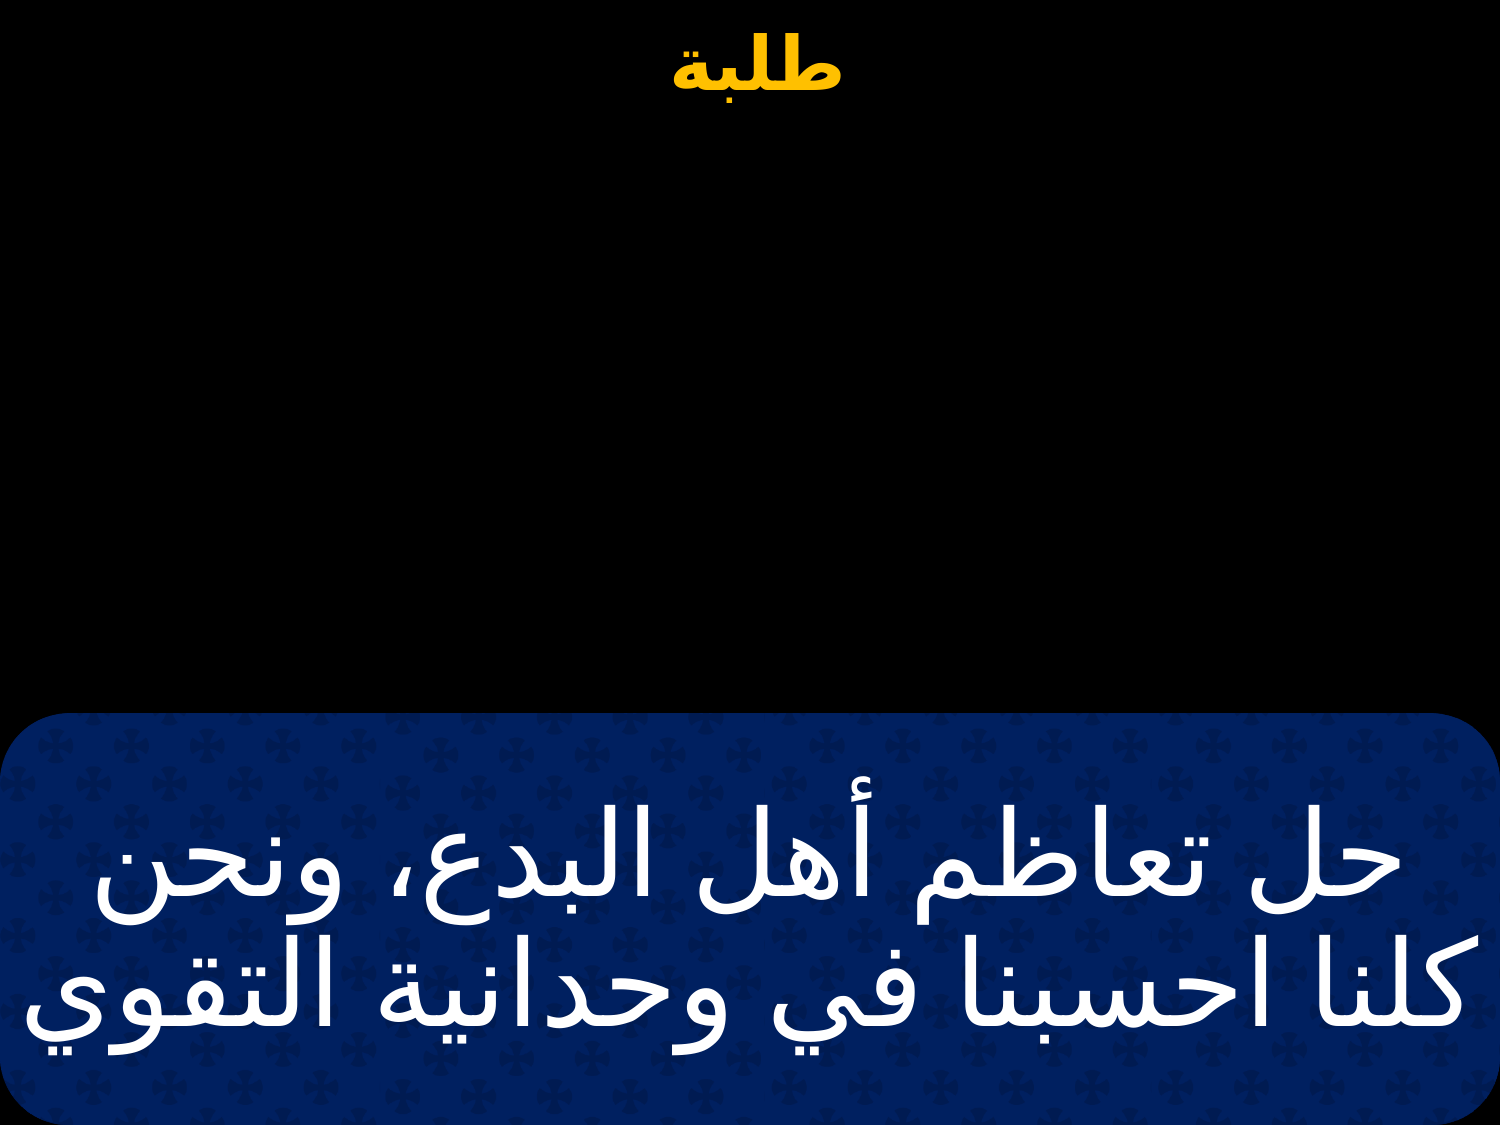

# حل تعاظم أهل البدع، ونحن كلنا احسبنا في وحدانية التقوي